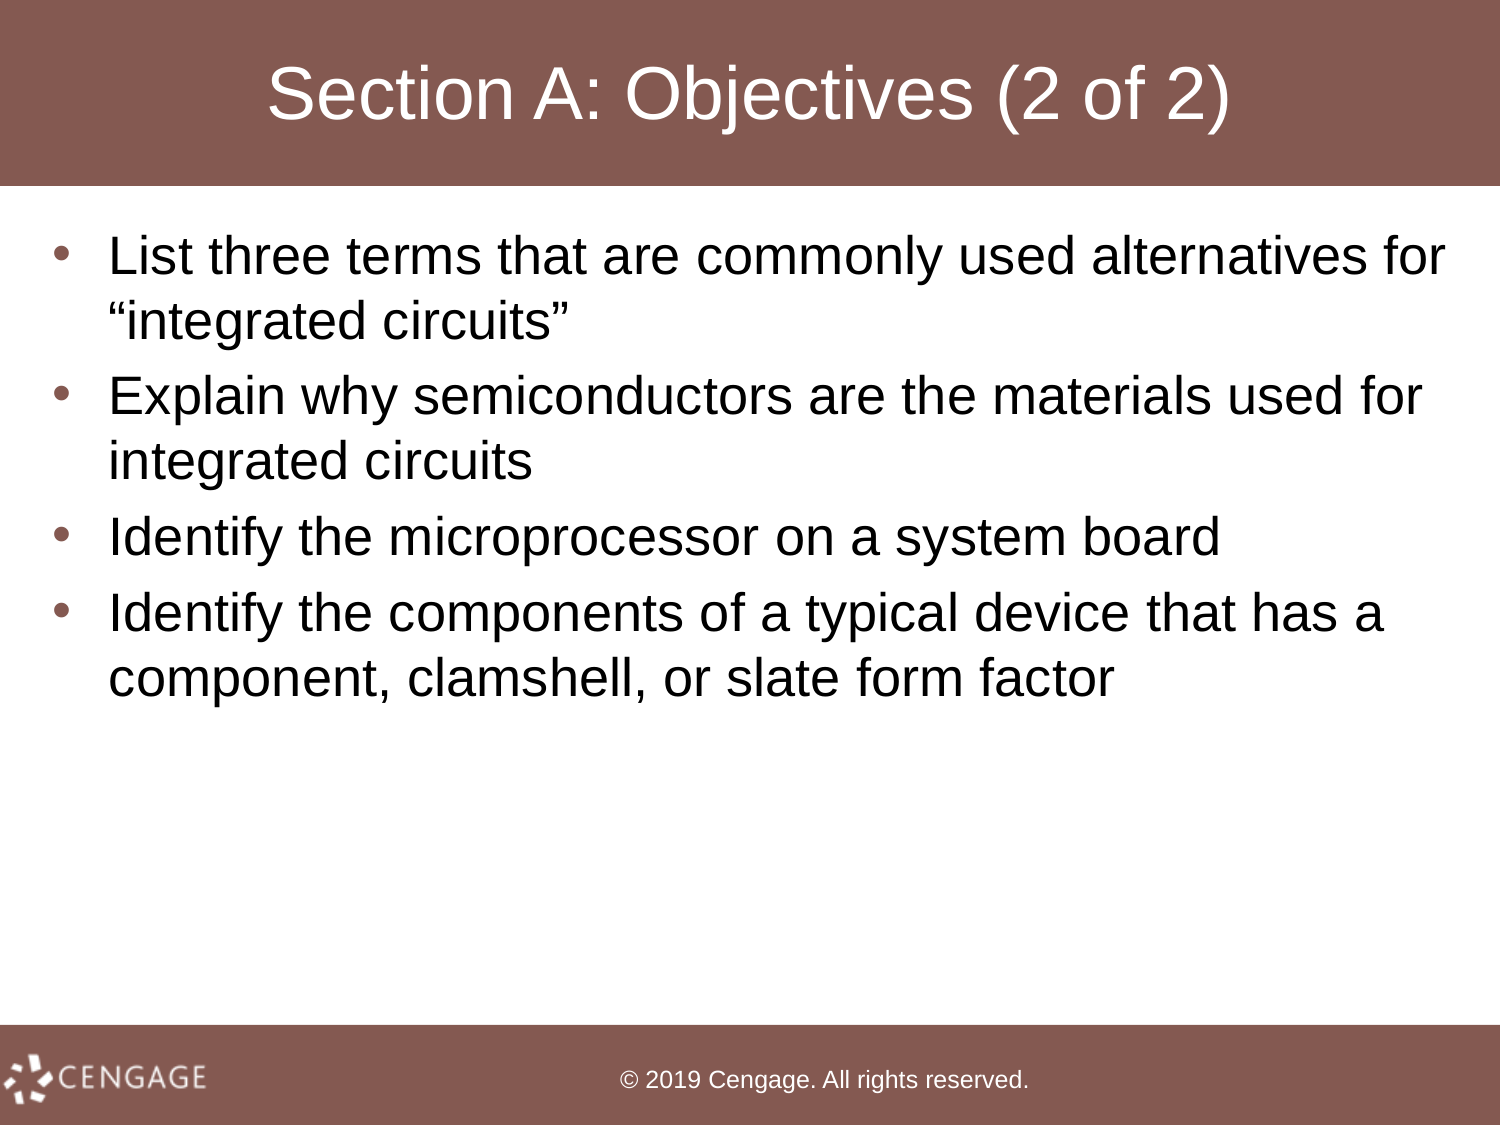

# Section A: Objectives (2 of 2)
List three terms that are commonly used alternatives for “integrated circuits”
Explain why semiconductors are the materials used for integrated circuits
Identify the microprocessor on a system board
Identify the components of a typical device that has a component, clamshell, or slate form factor